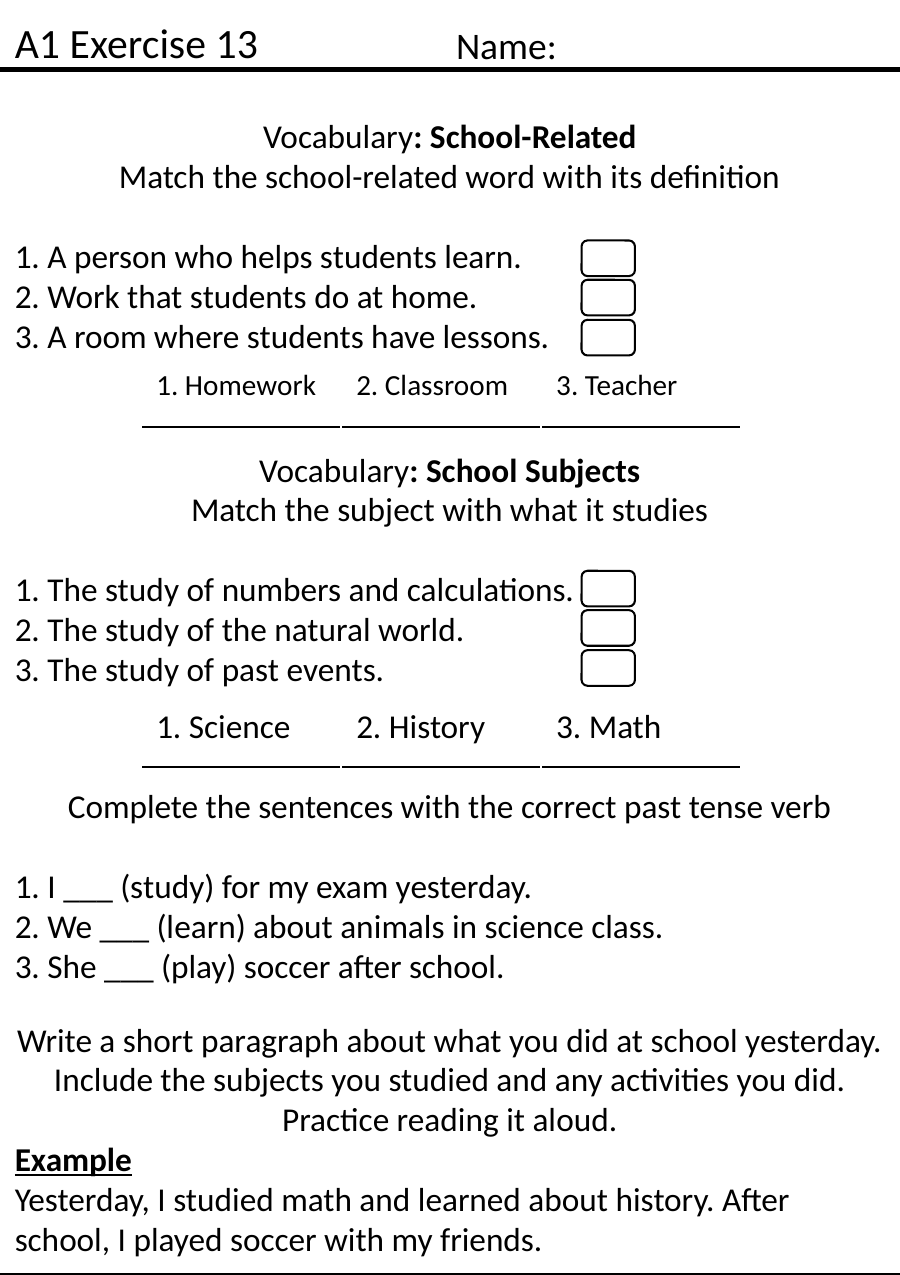

A1 Exercise 13
Name:
Vocabulary: School-Related
Match the school-related word with its definition

1. A person who helps students learn.
2. Work that students do at home.
3. A room where students have lessons.

| 1. Homework | 2. Classroom | 3. Teacher |
| --- | --- | --- |
Vocabulary: School Subjects
Match the subject with what it studies

1. The study of numbers and calculations.
2. The study of the natural world.
3. The study of past events.

| 1. Science | 2. History | 3. Math |
| --- | --- | --- |

Complete the sentences with the correct past tense verb

1. I ___ (study) for my exam yesterday.
2. We ___ (learn) about animals in science class.
3. She ___ (play) soccer after school.

Write a short paragraph about what you did at school yesterday. Include the subjects you studied and any activities you did. Practice reading it aloud.
Example
Yesterday, I studied math and learned about history. After school, I played soccer with my friends.